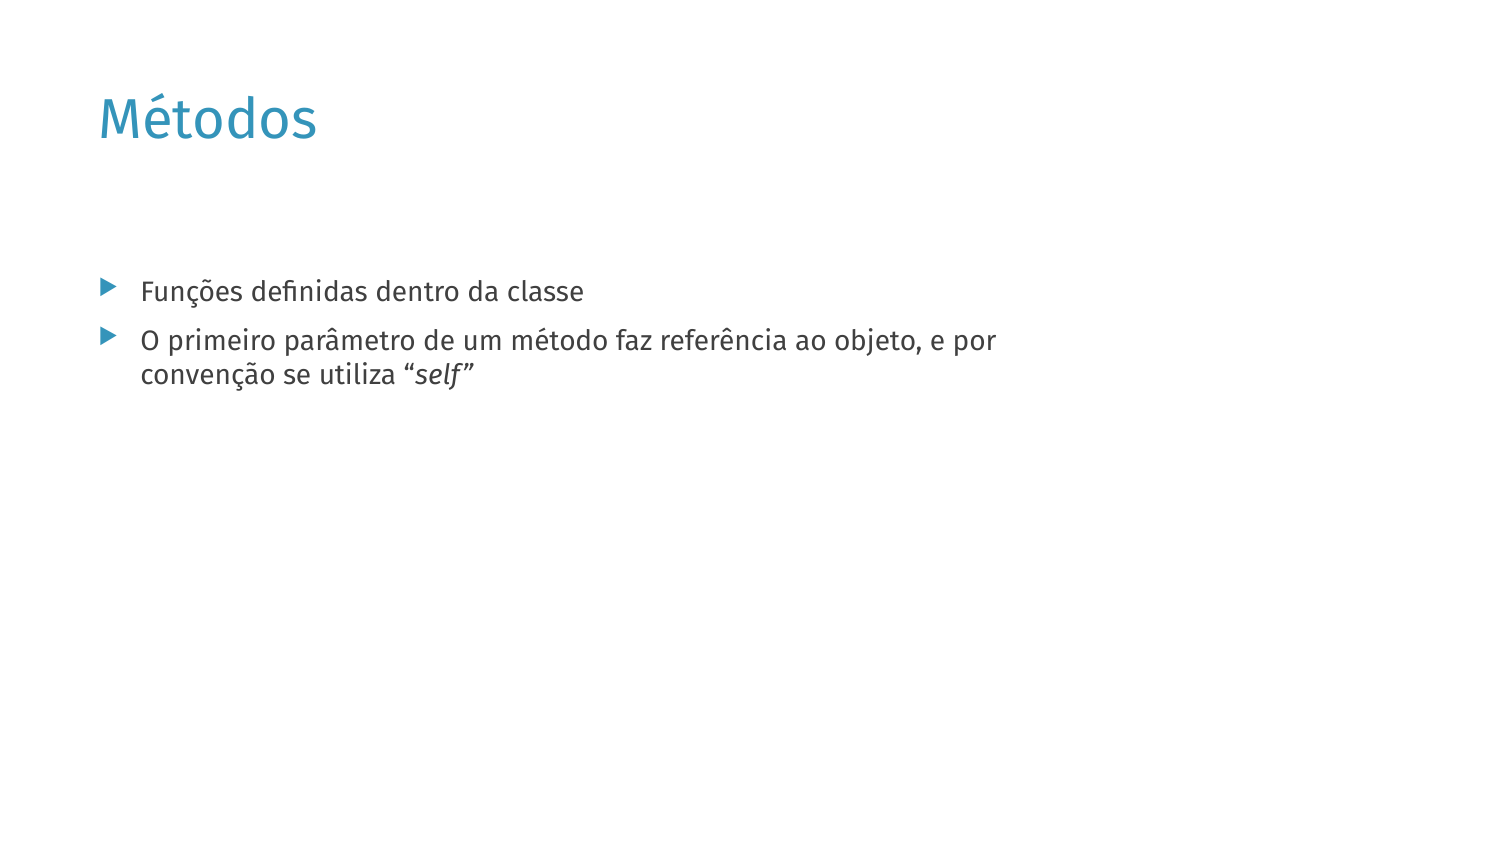

# Métodos
Funções definidas dentro da classe
O primeiro parâmetro de um método faz referência ao objeto, e por convenção se utiliza “self”